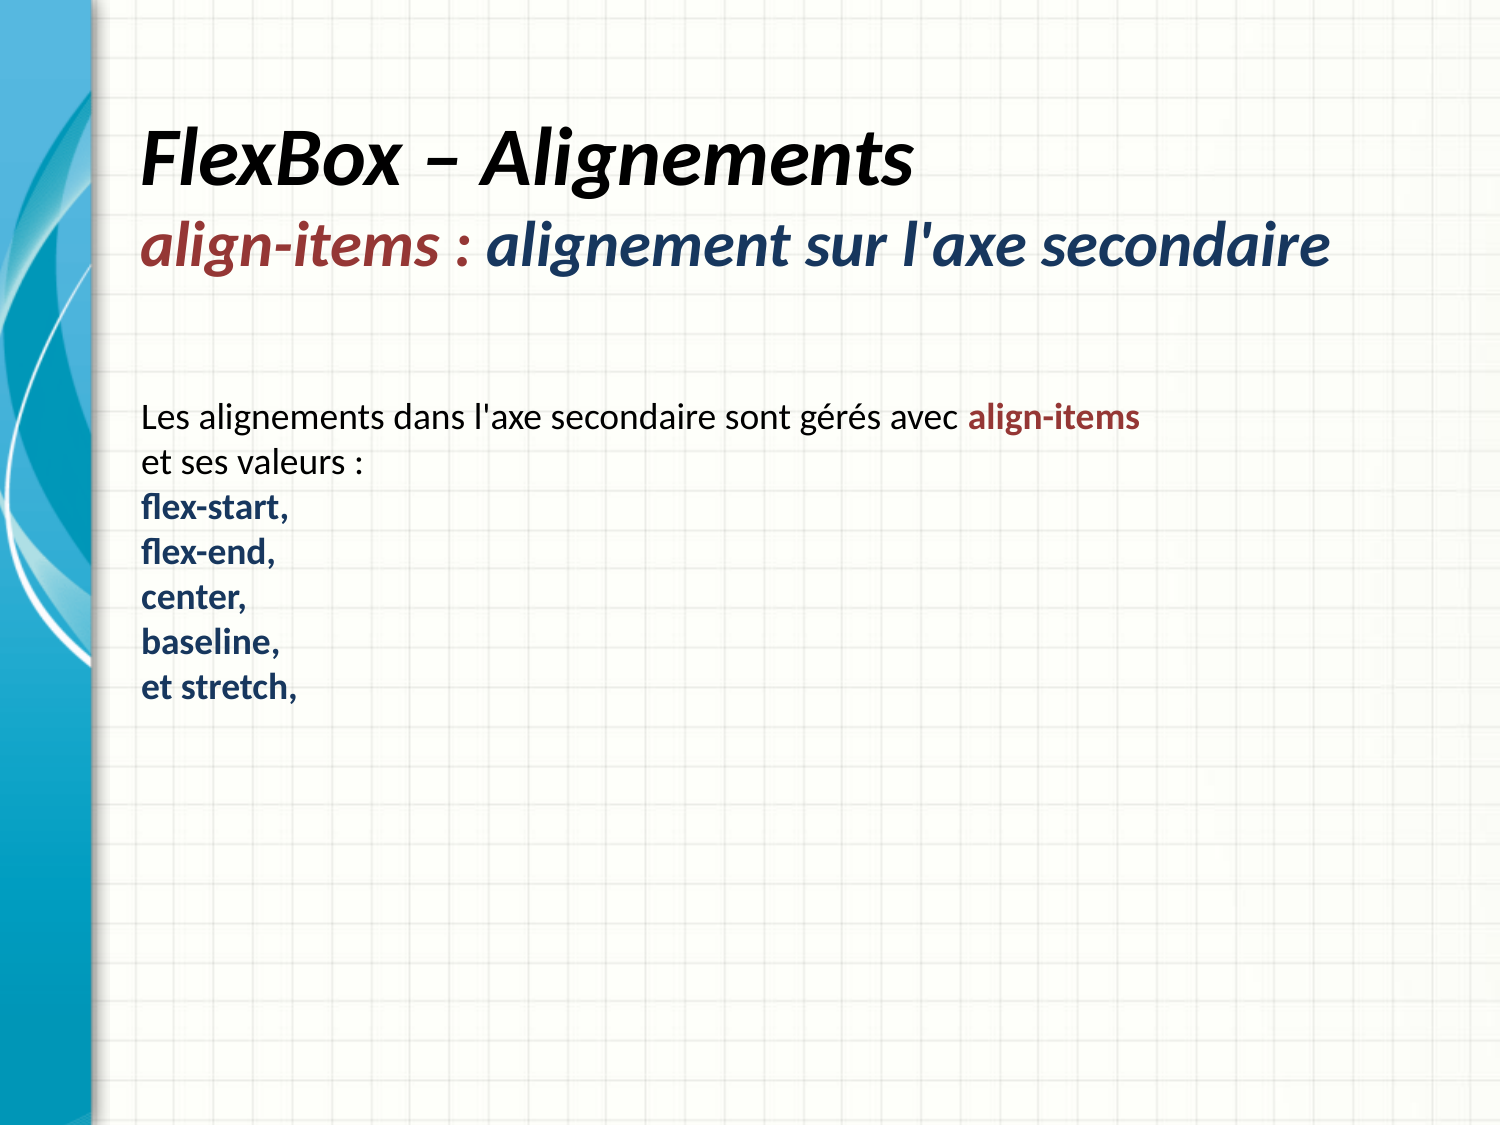

# FlexBox – Alignements align-items : alignement sur l'axe secondaire

Les alignements dans l'axe secondaire sont gérés avec align-items
et ses valeurs :
flex-start,
flex-end,
center,
baseline,
et stretch,